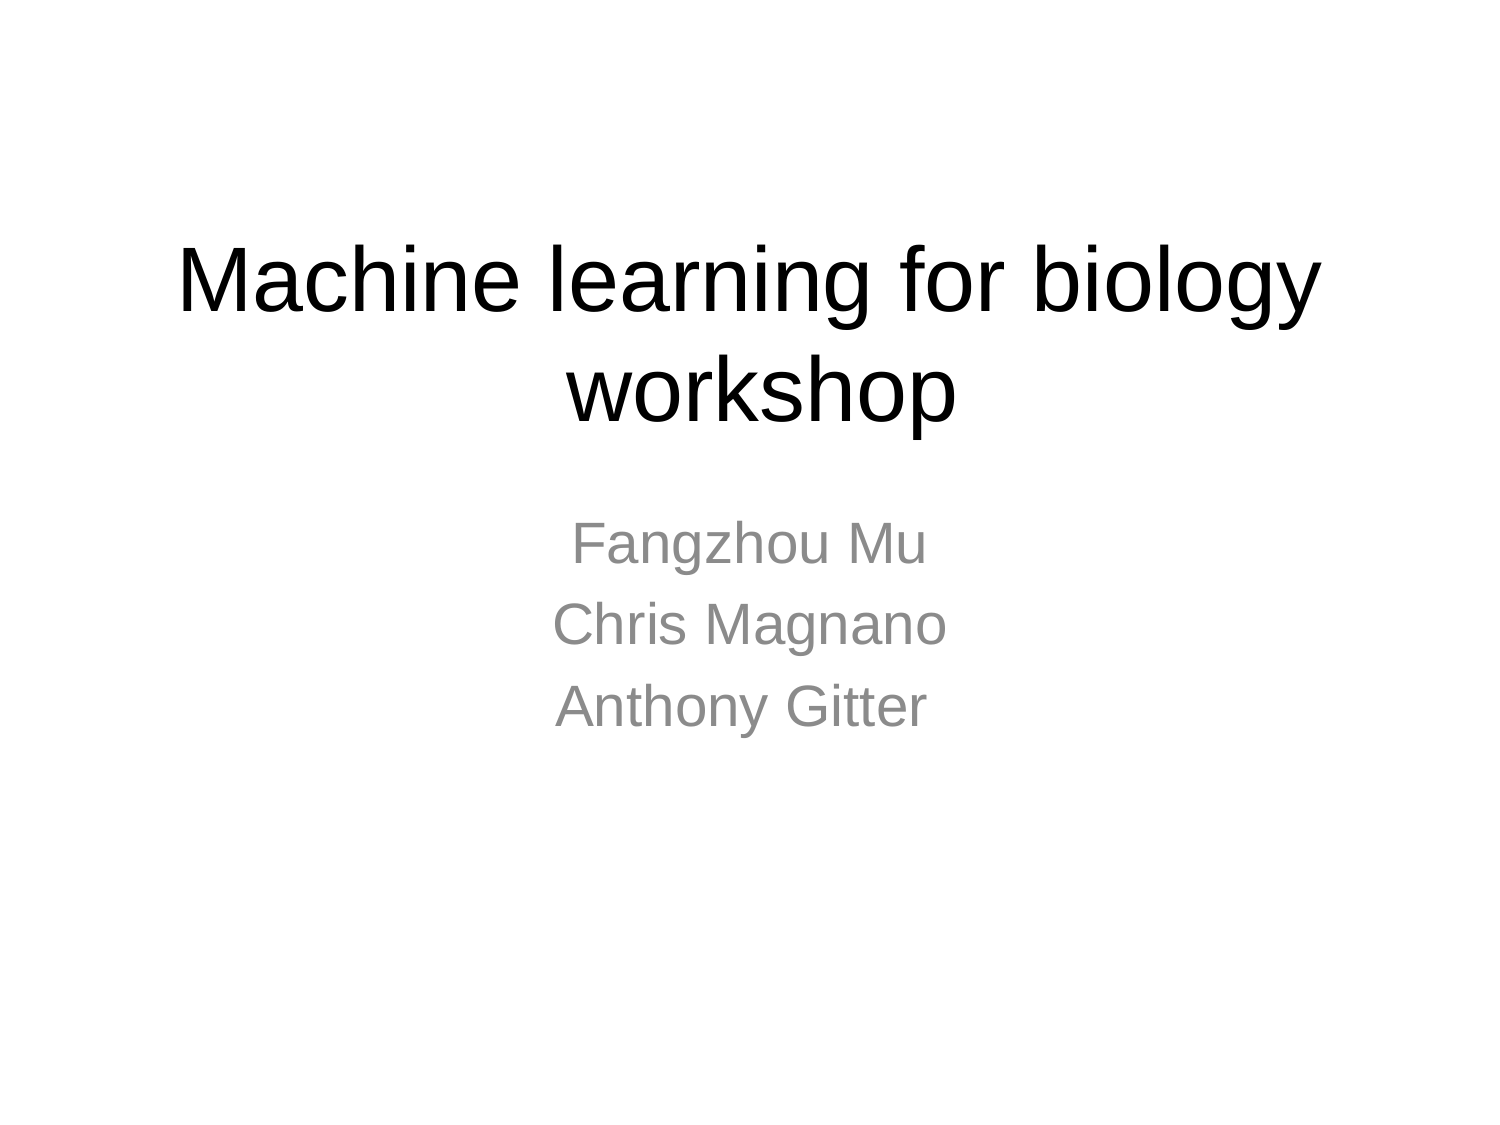

# Machine learning for biology workshop
Fangzhou Mu
Chris Magnano
Anthony Gitter